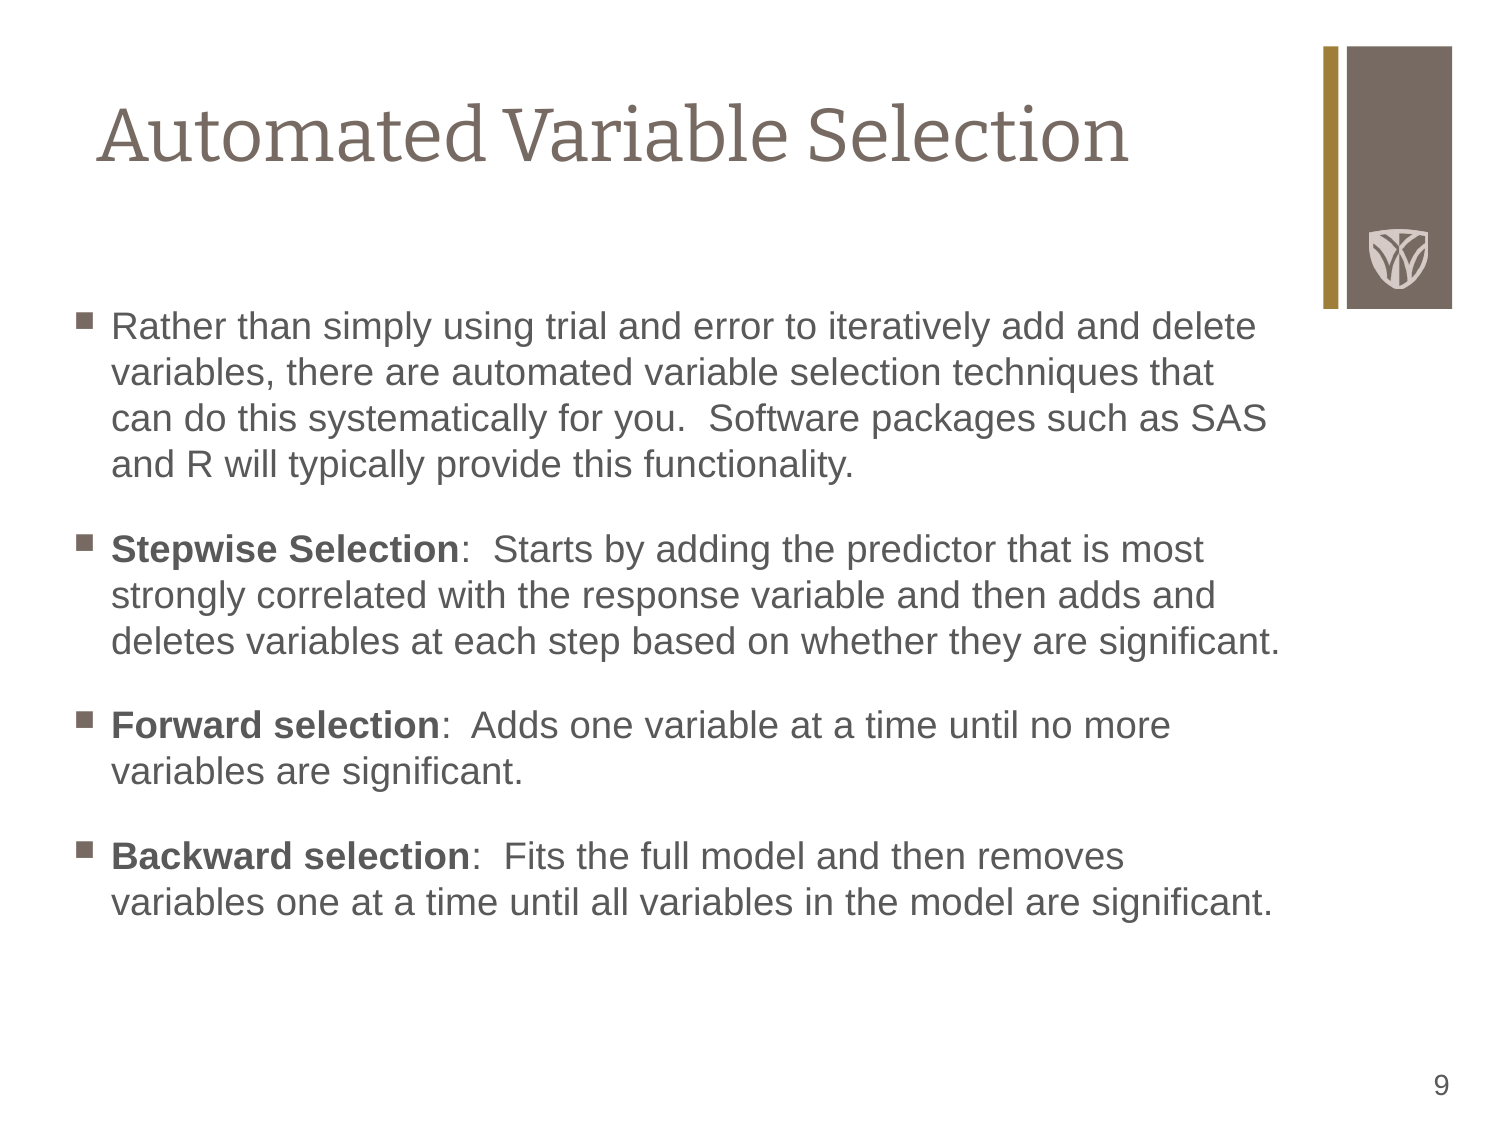

# Automated Variable Selection
Rather than simply using trial and error to iteratively add and delete variables, there are automated variable selection techniques that can do this systematically for you.  Software packages such as SAS and R will typically provide this functionality.
Stepwise Selection:  Starts by adding the predictor that is most strongly correlated with the response variable and then adds and deletes variables at each step based on whether they are significant.
Forward selection:  Adds one variable at a time until no more variables are significant.
Backward selection:  Fits the full model and then removes variables one at a time until all variables in the model are significant.

9